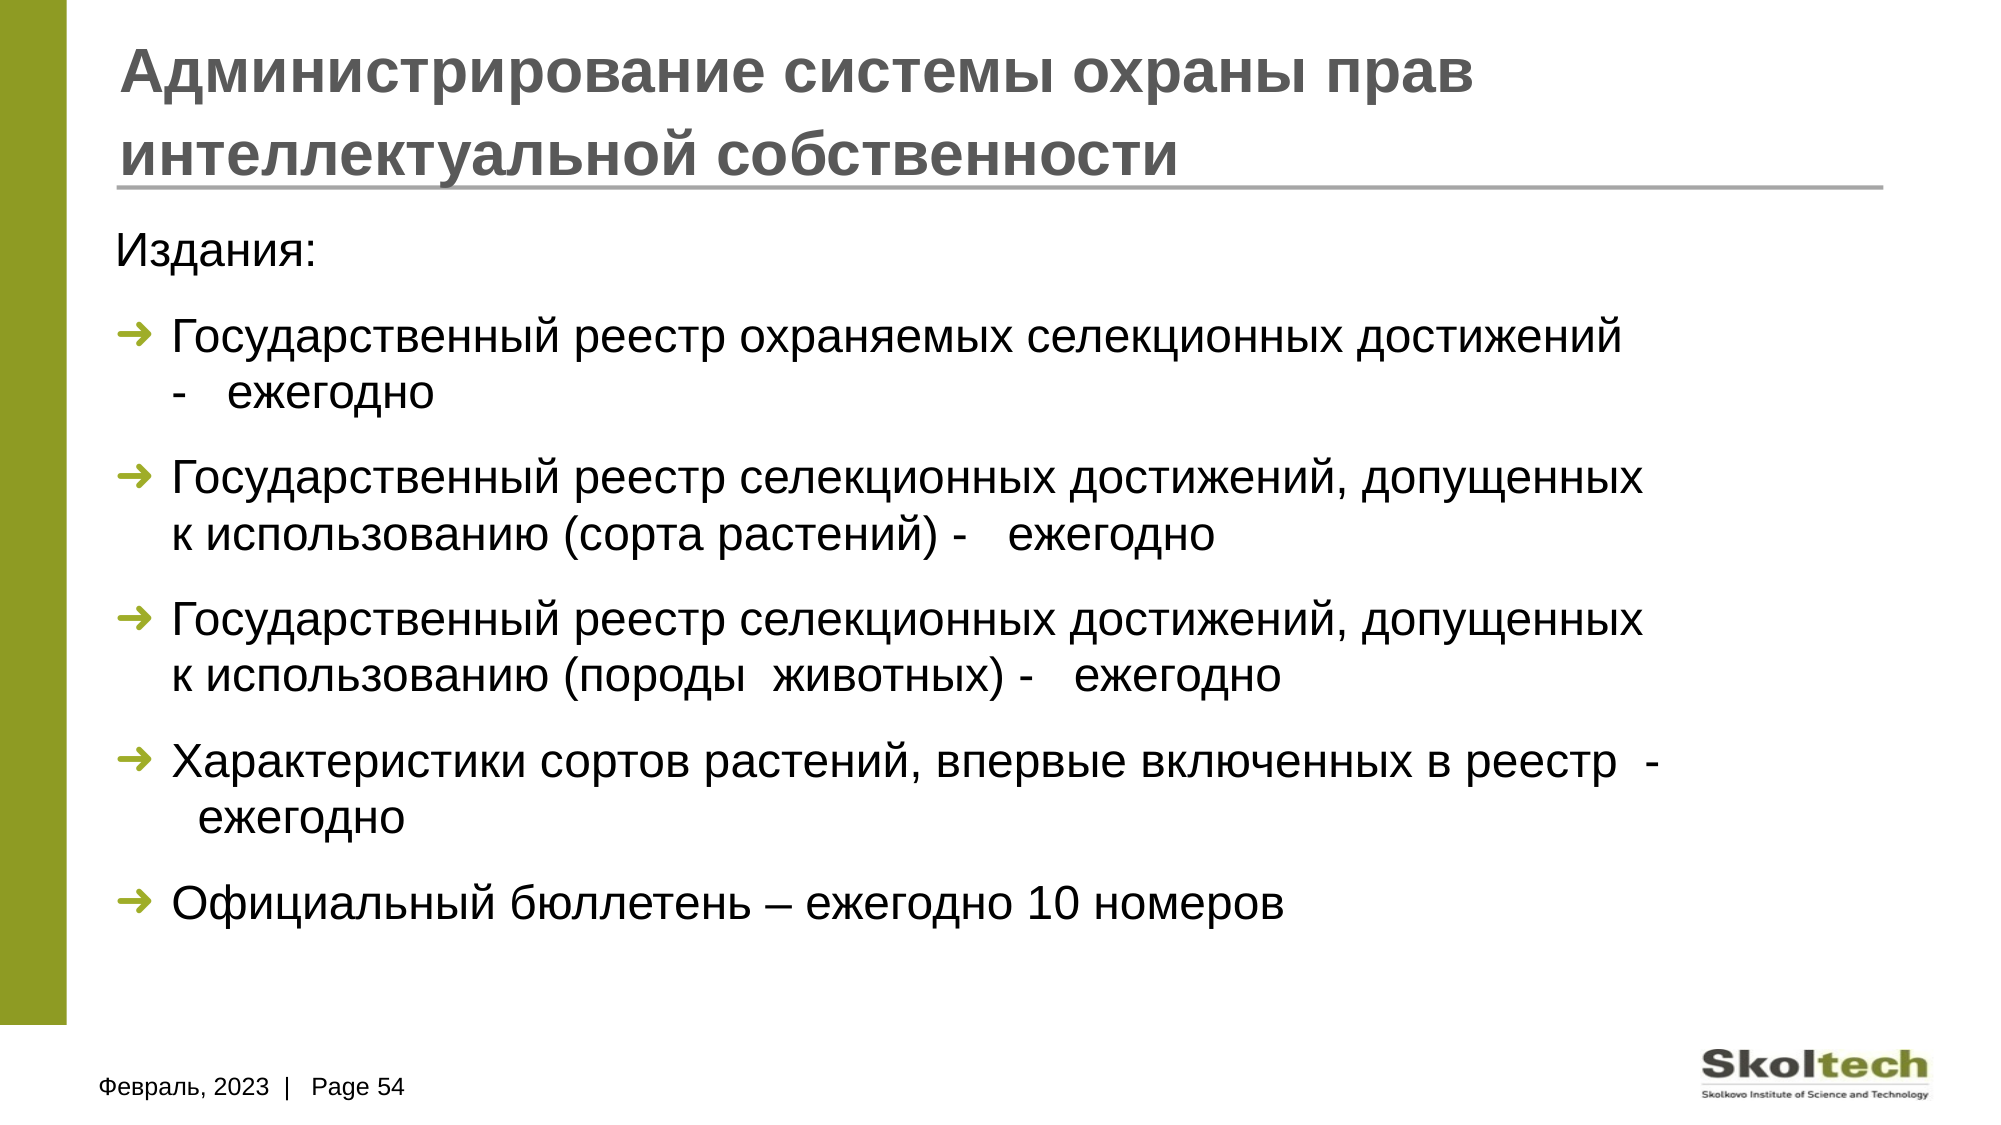

# Администрирование системы охраны прав интеллектуальной собственности
Издания:
Государственный реестр охраняемых селекционных достижений   -   ежегодно
Государственный реестр селекционных достижений, допущенных к использованию (сорта растений) -   ежегодно
Государственный реестр селекционных достижений, допущенных к использованию (породы  животных) -   ежегодно
Характеристики сортов растений, впервые включенных в реестр  -   ежегодно
Официальный бюллетень – ежегодно 10 номеров

Февраль, 2023  |   Page 54